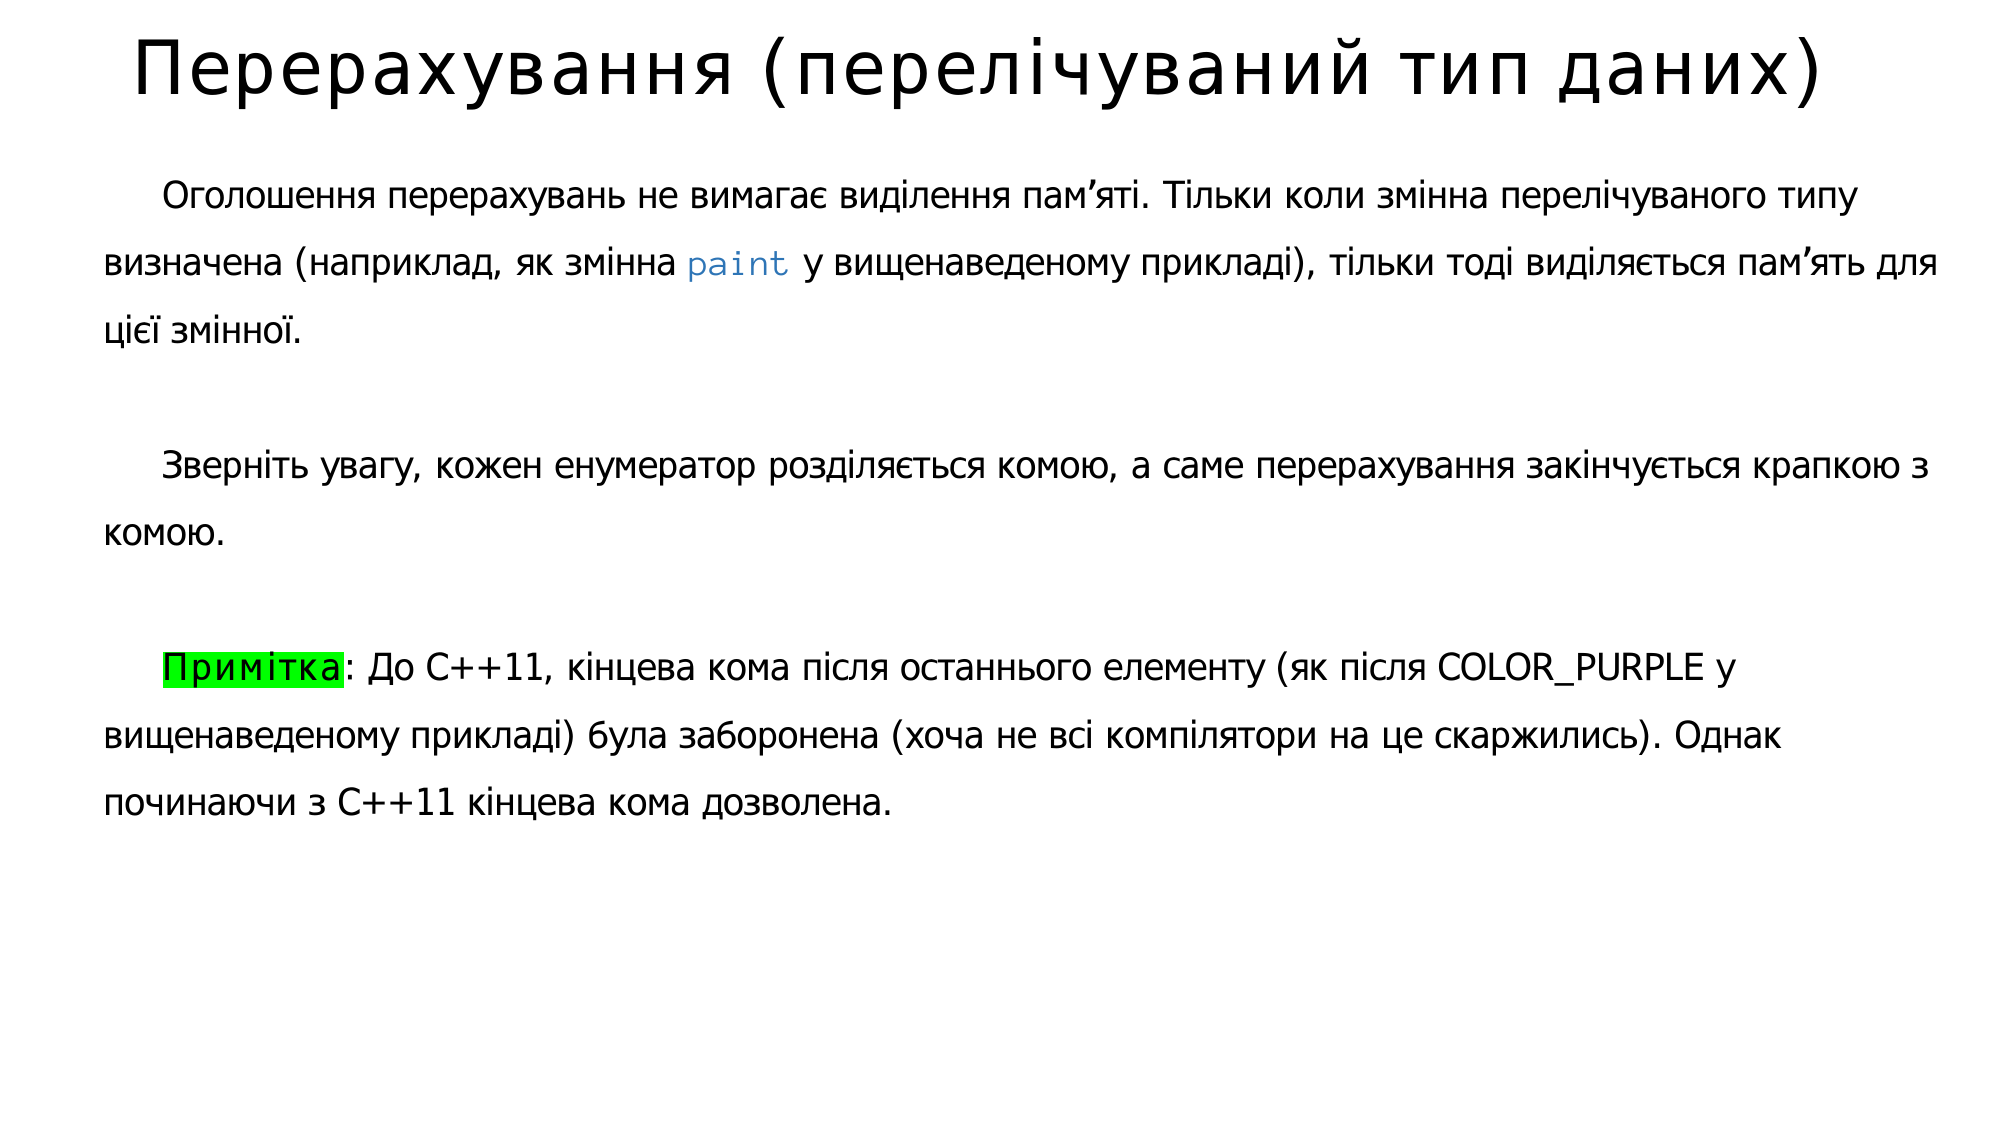

# Перерахування (перелічуваний тип даних)
Оголошення перерахувань не вимагає виділення пам’яті. Тільки коли змінна перелічуваного типу визначена (наприклад, як змінна paint у вищенаведеному прикладі), тільки тоді виділяється пам’ять для цієї змінної.

Зверніть увагу, кожен енумератор розділяється комою, а саме перерахування закінчується крапкою з комою.

Примітка: До C++11, кінцева кома після останнього елементу (як після COLOR_PURPLE у вищенаведеному прикладі) була заборонена (хоча не всі компілятори на це скаржились). Однак починаючи з C++11 кінцева кома дозволена.